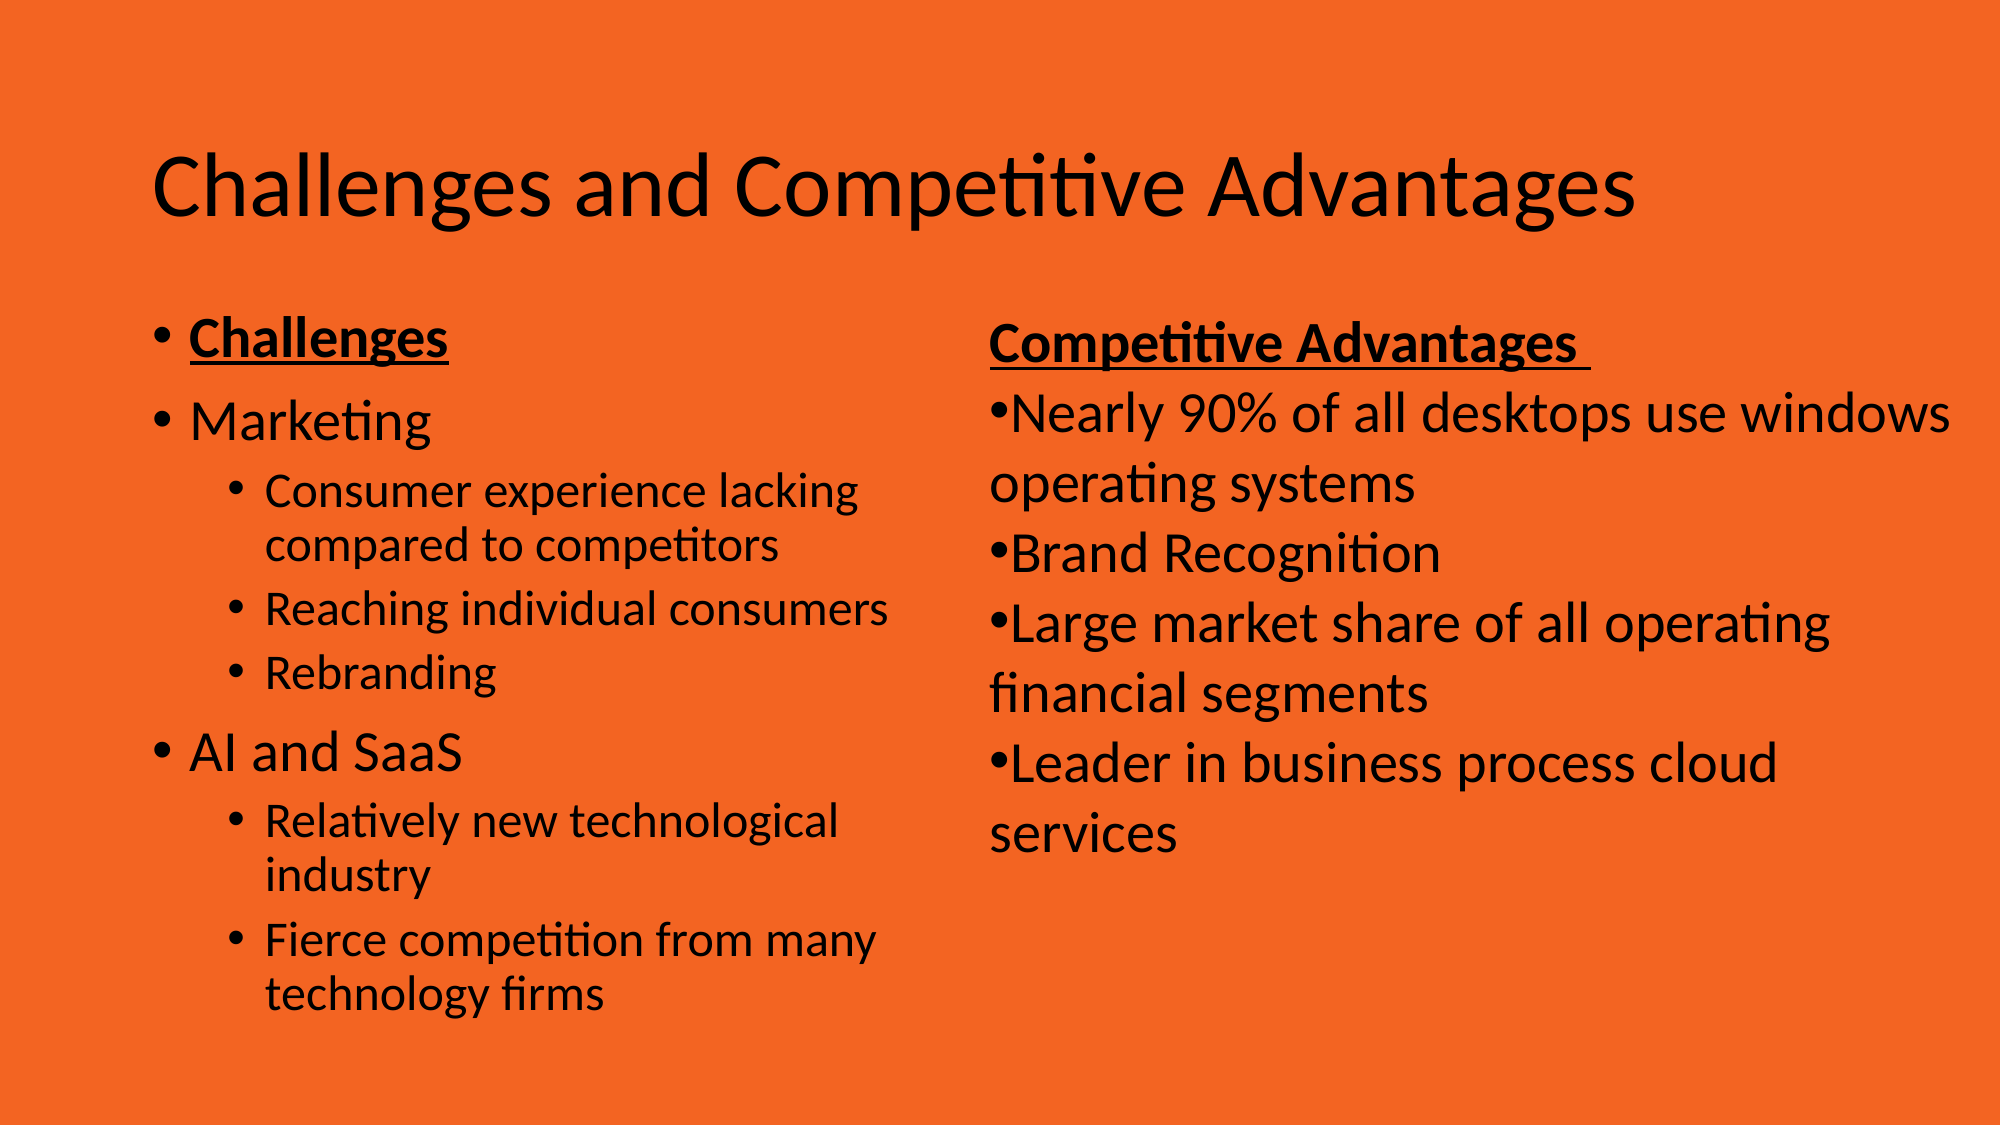

# Challenges and Competitive Advantages
Competitive Advantages
Nearly 90% of all desktops use windows operating systems
Brand Recognition
Large market share of all operating financial segments
Leader in business process cloud services
Challenges
Marketing
Consumer experience lacking compared to competitors
Reaching individual consumers
Rebranding
AI and SaaS
Relatively new technological industry
Fierce competition from many technology firms